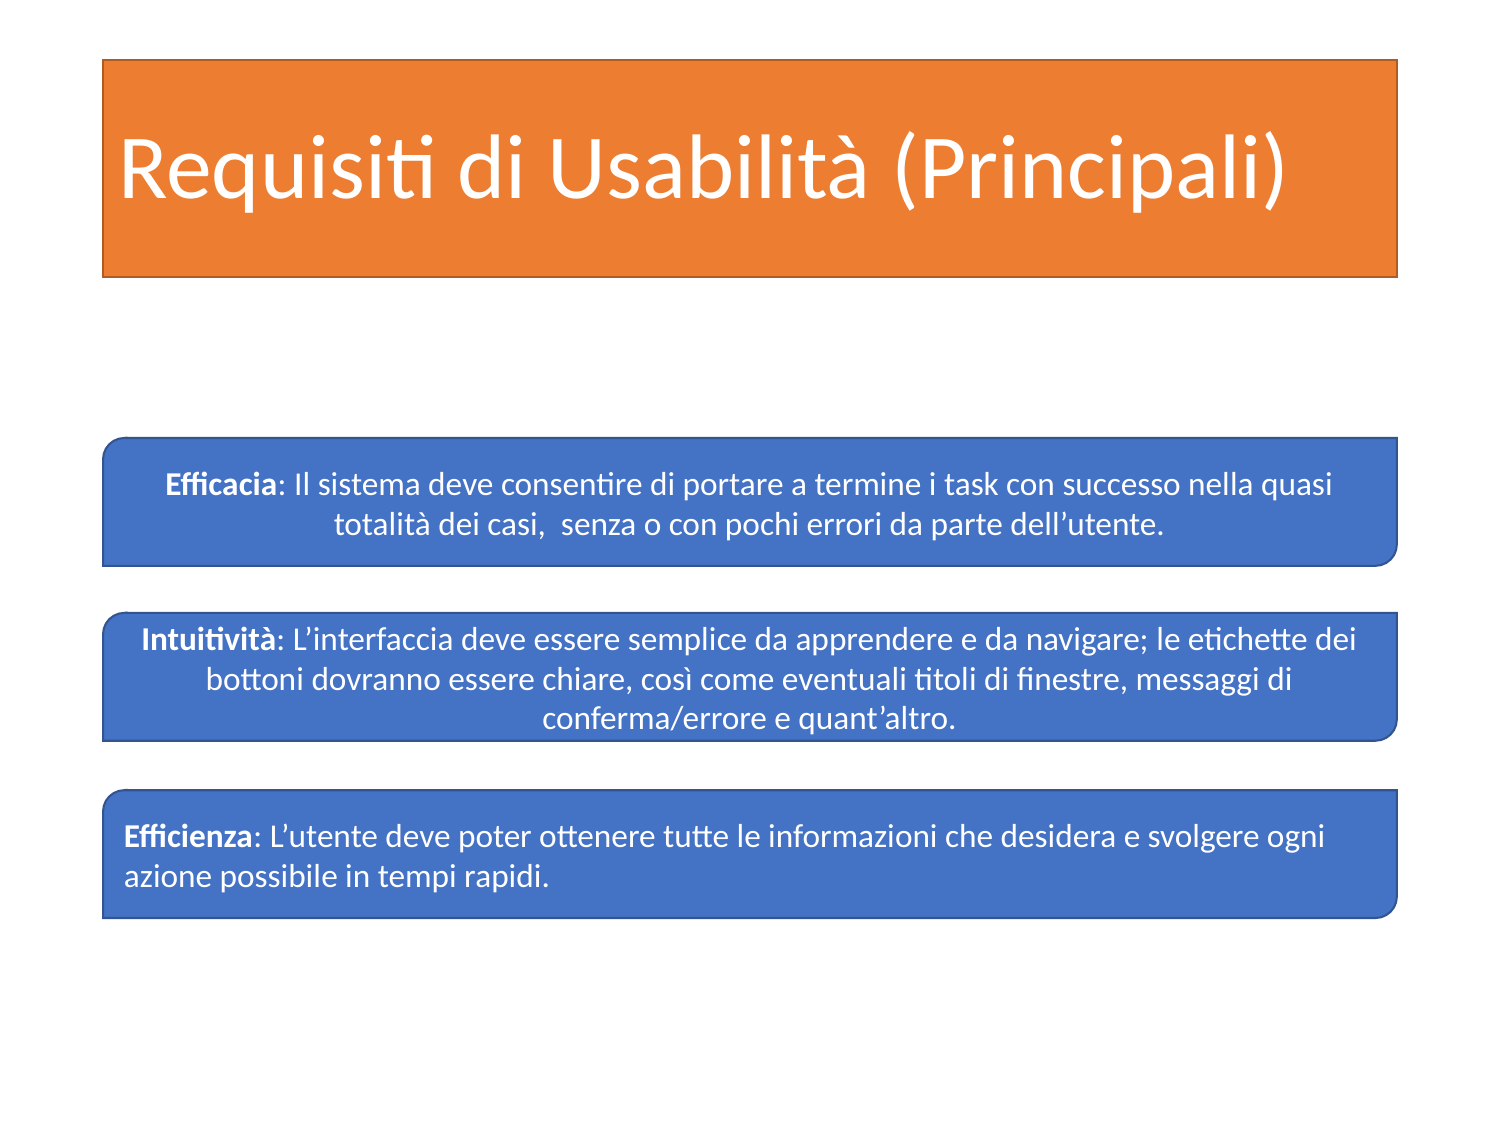

# Requisiti di Usabilità (Principali)
Efficacia: Il sistema deve consentire di portare a termine i task con successo nella quasi totalità dei casi,  senza o con pochi errori da parte dell’utente.
Intuitività: L’interfaccia deve essere semplice da apprendere e da navigare; le etichette dei bottoni dovranno essere chiare, così come eventuali titoli di finestre, messaggi di conferma/errore e quant’altro.
Efficienza: L’utente deve poter ottenere tutte le informazioni che desidera e svolgere ogni azione possibile in tempi rapidi.